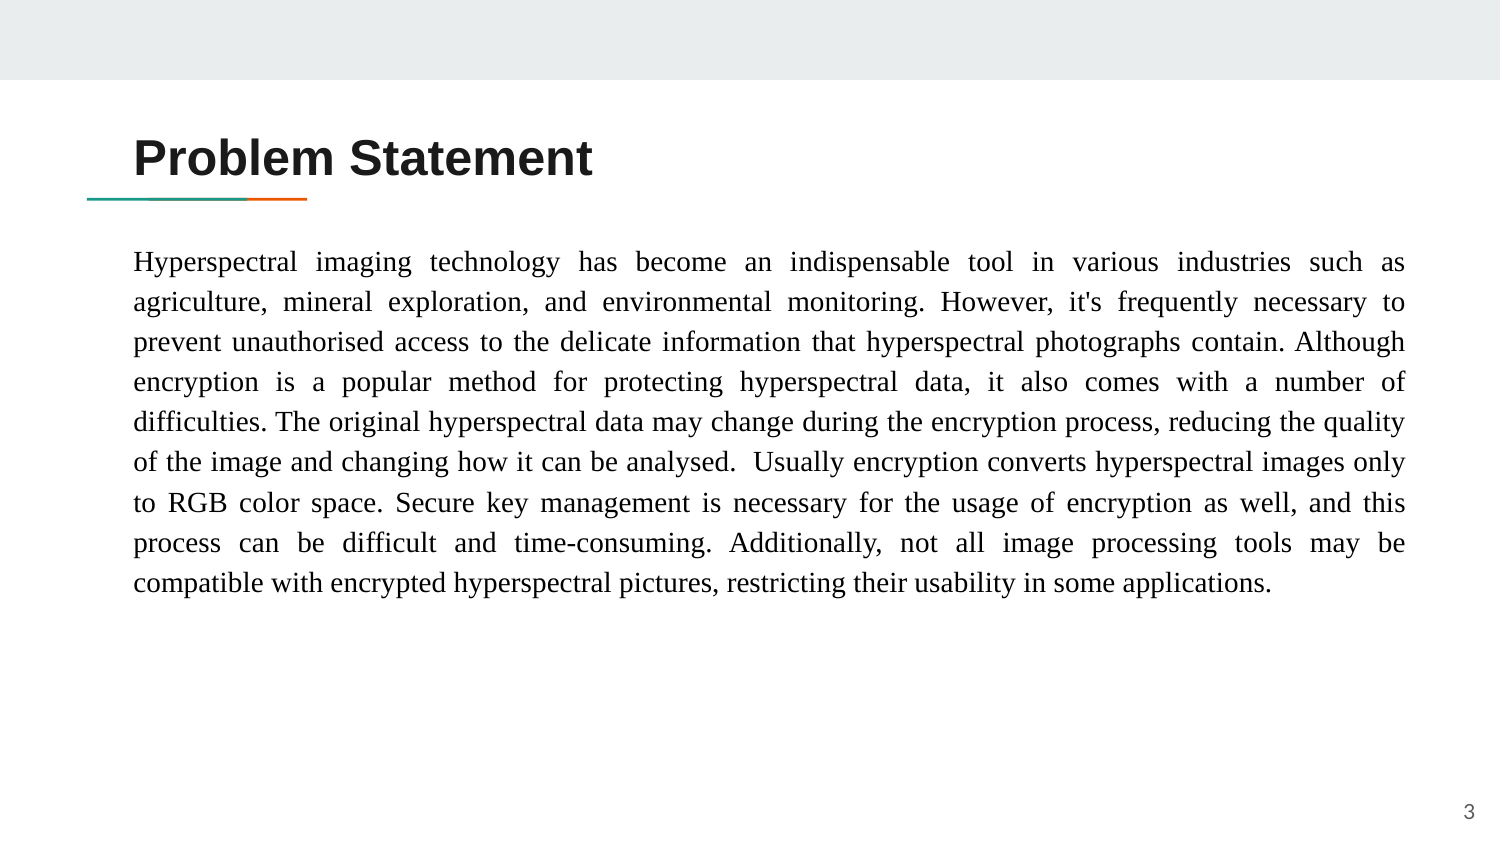

# Problem Statement
Hyperspectral imaging technology has become an indispensable tool in various industries such as agriculture, mineral exploration, and environmental monitoring. However, it's frequently necessary to prevent unauthorised access to the delicate information that hyperspectral photographs contain. Although encryption is a popular method for protecting hyperspectral data, it also comes with a number of difficulties. The original hyperspectral data may change during the encryption process, reducing the quality of the image and changing how it can be analysed.  Usually encryption converts hyperspectral images only to RGB color space. Secure key management is necessary for the usage of encryption as well, and this process can be difficult and time-consuming. Additionally, not all image processing tools may be compatible with encrypted hyperspectral pictures, restricting their usability in some applications.
3